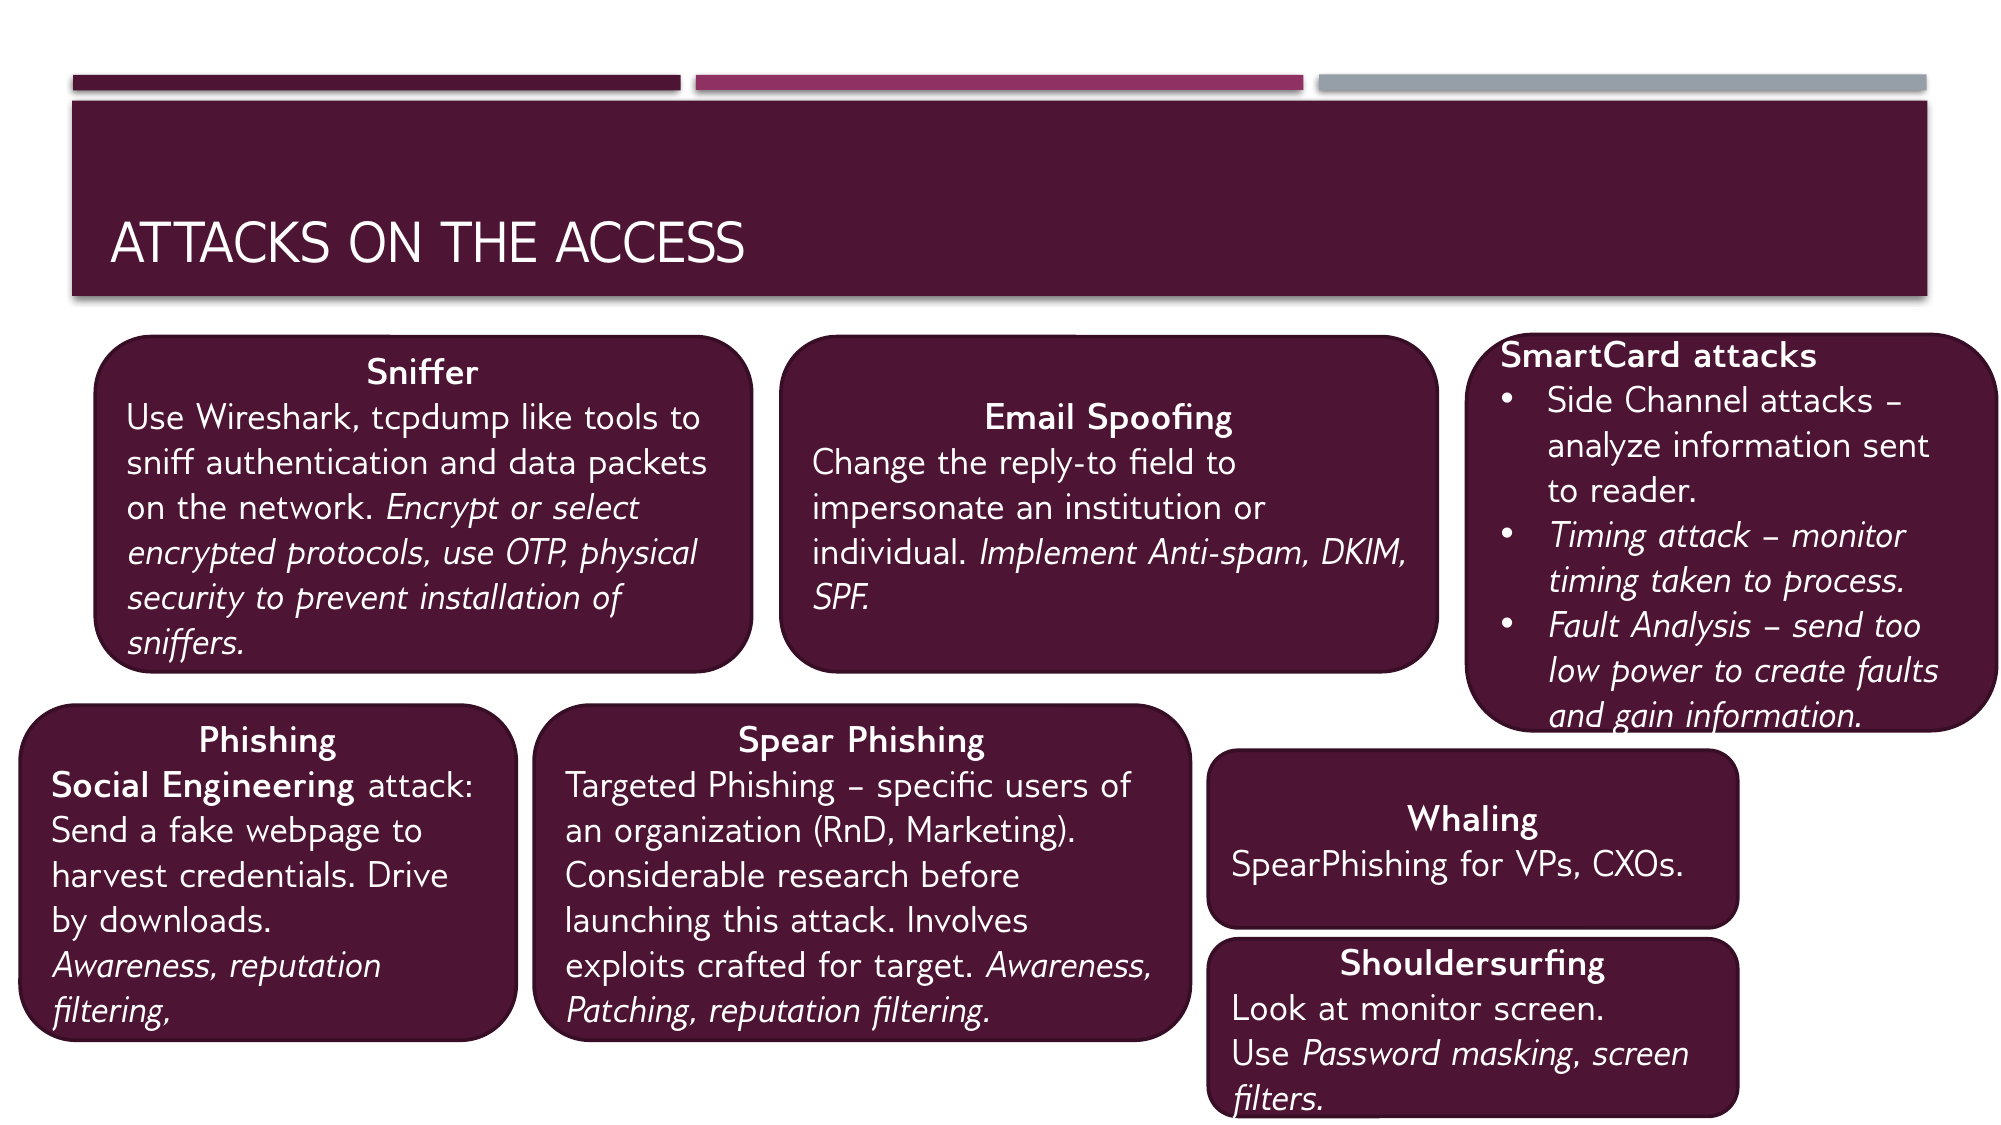

# Attacks on the access
SmartCard attacks
Side Channel attacks – analyze information sent to reader.
Timing attack – monitor timing taken to process.
Fault Analysis – send too low power to create faults and gain information.
Email Spoofing
Change the reply-to field to impersonate an institution or individual. Implement Anti-spam, DKIM, SPF.
Sniffer
Use Wireshark, tcpdump like tools to sniff authentication and data packets on the network. Encrypt or select encrypted protocols, use OTP, physical security to prevent installation of sniffers.
Phishing
Social Engineering attack: Send a fake webpage to harvest credentials. Drive by downloads.
Awareness, reputation filtering,
Spear Phishing
Targeted Phishing – specific users of an organization (RnD, Marketing). Considerable research before launching this attack. Involves exploits crafted for target. Awareness, Patching, reputation filtering.
Whaling
SpearPhishing for VPs, CXOs.
Shouldersurfing
Look at monitor screen.
Use Password masking, screen filters.